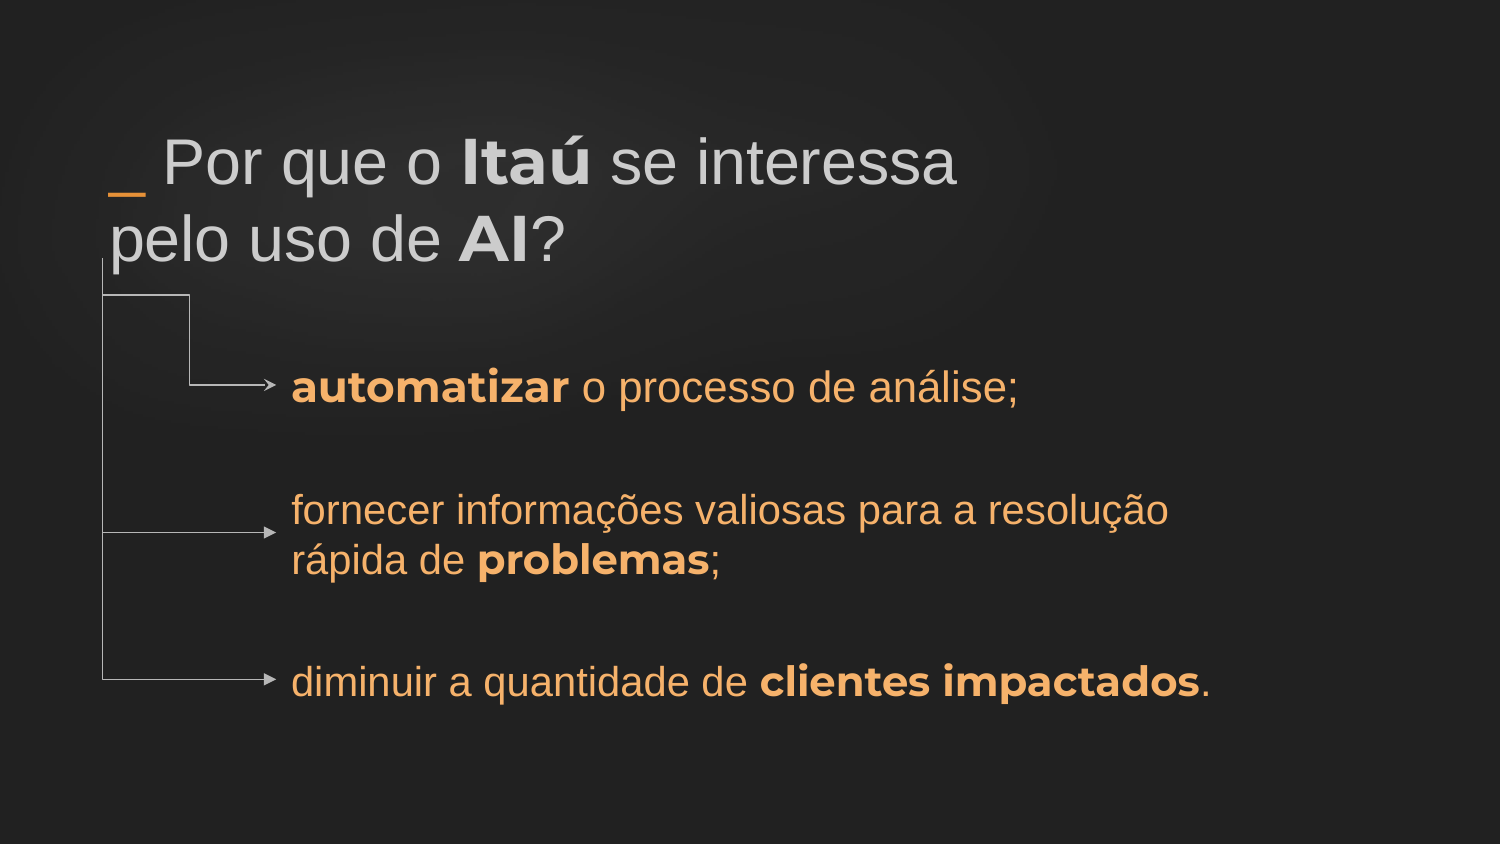

_ Por que o Itaú se interessa
pelo uso de AI?
automatizar o processo de análise;
fornecer informações valiosas para a resolução rápida de problemas;
diminuir a quantidade de clientes impactados.